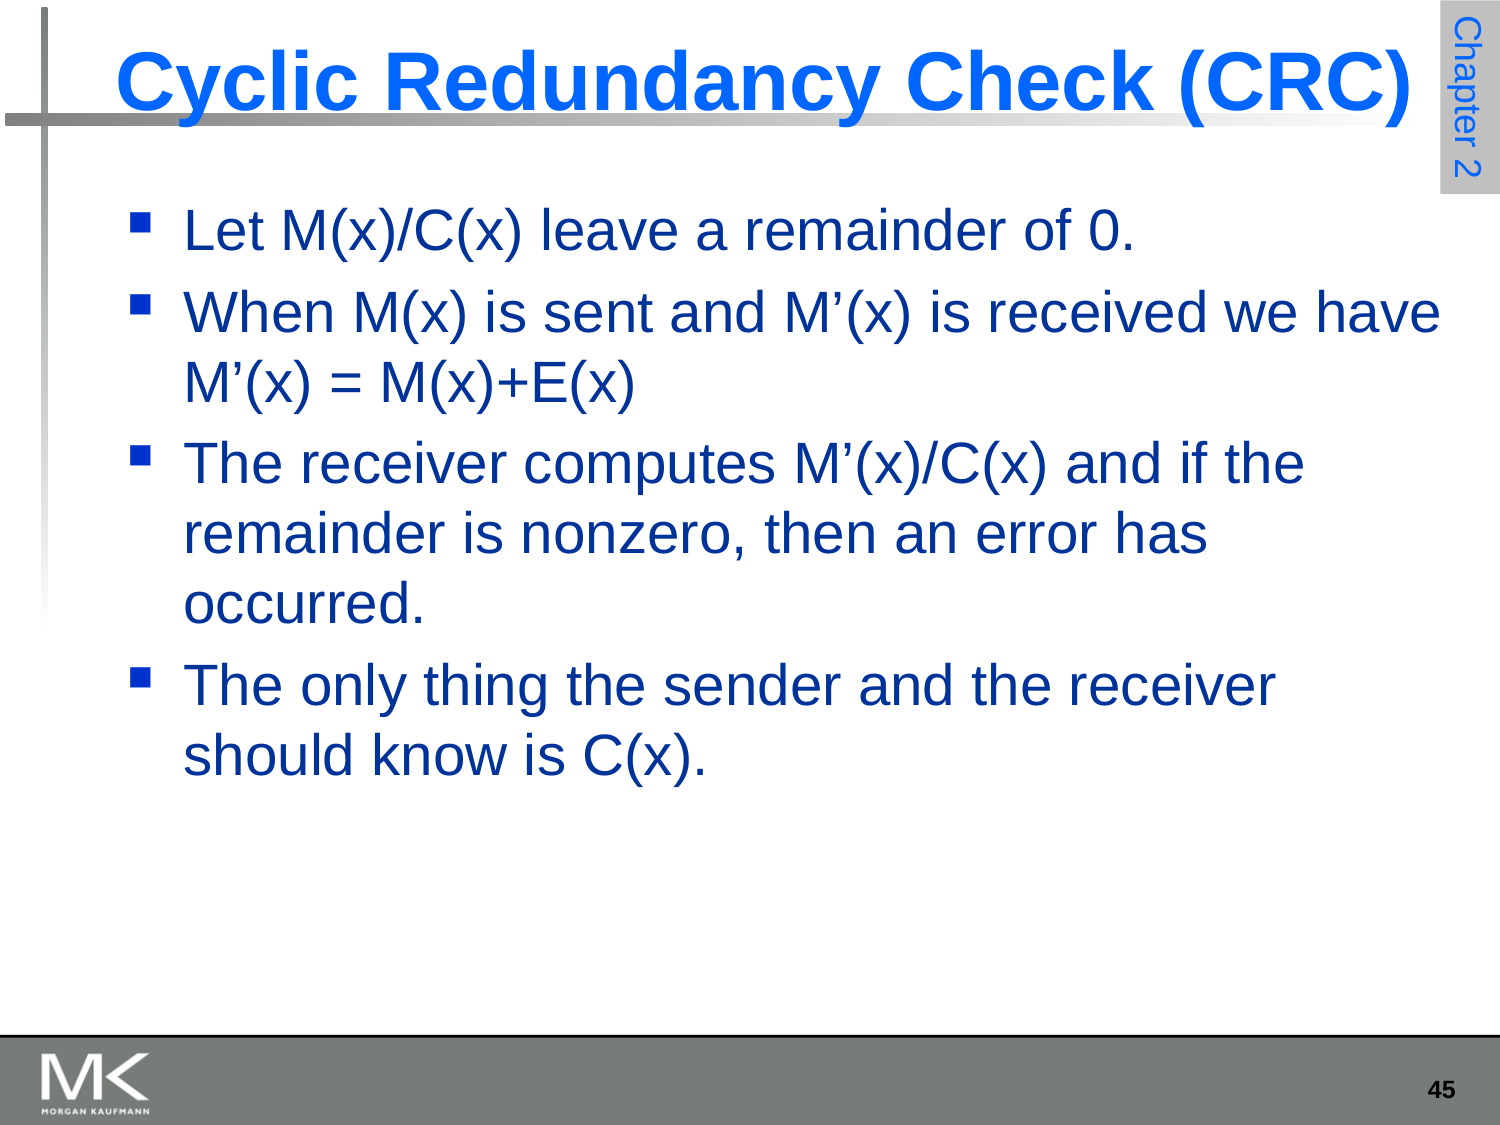

# Cyclic Redundancy Check (CRC)
Let M(x)/C(x) leave a remainder of 0.
When M(x) is sent and M’(x) is received we have M’(x) = M(x)+E(x)
The receiver computes M’(x)/C(x) and if the remainder is nonzero, then an error has occurred.
The only thing the sender and the receiver should know is C(x).